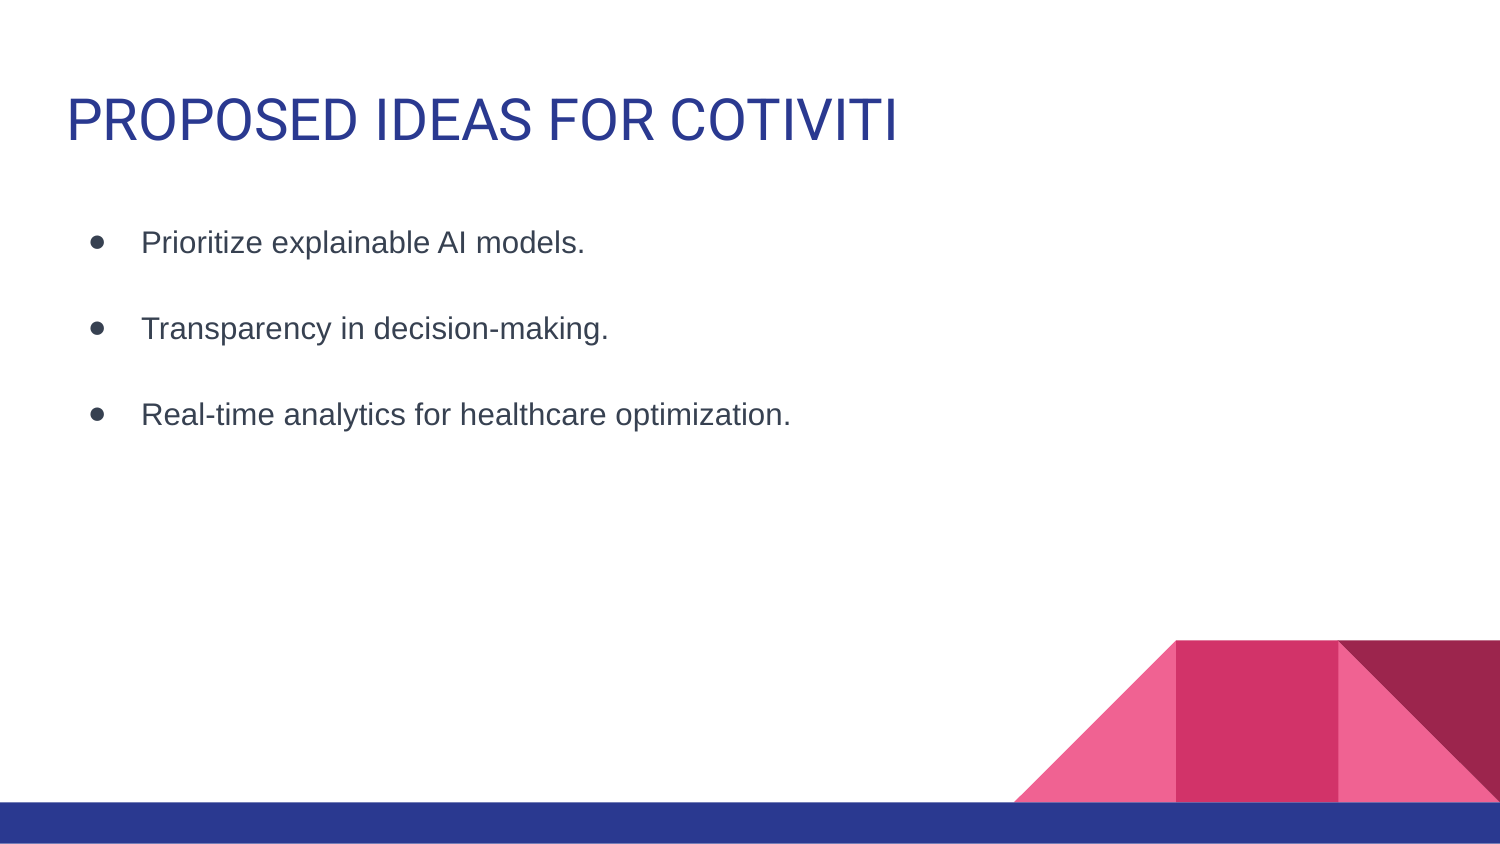

# PROPOSED IDEAS FOR COTIVITI
Prioritize explainable AI models.

Transparency in decision-making.

Real-time analytics for healthcare optimization.